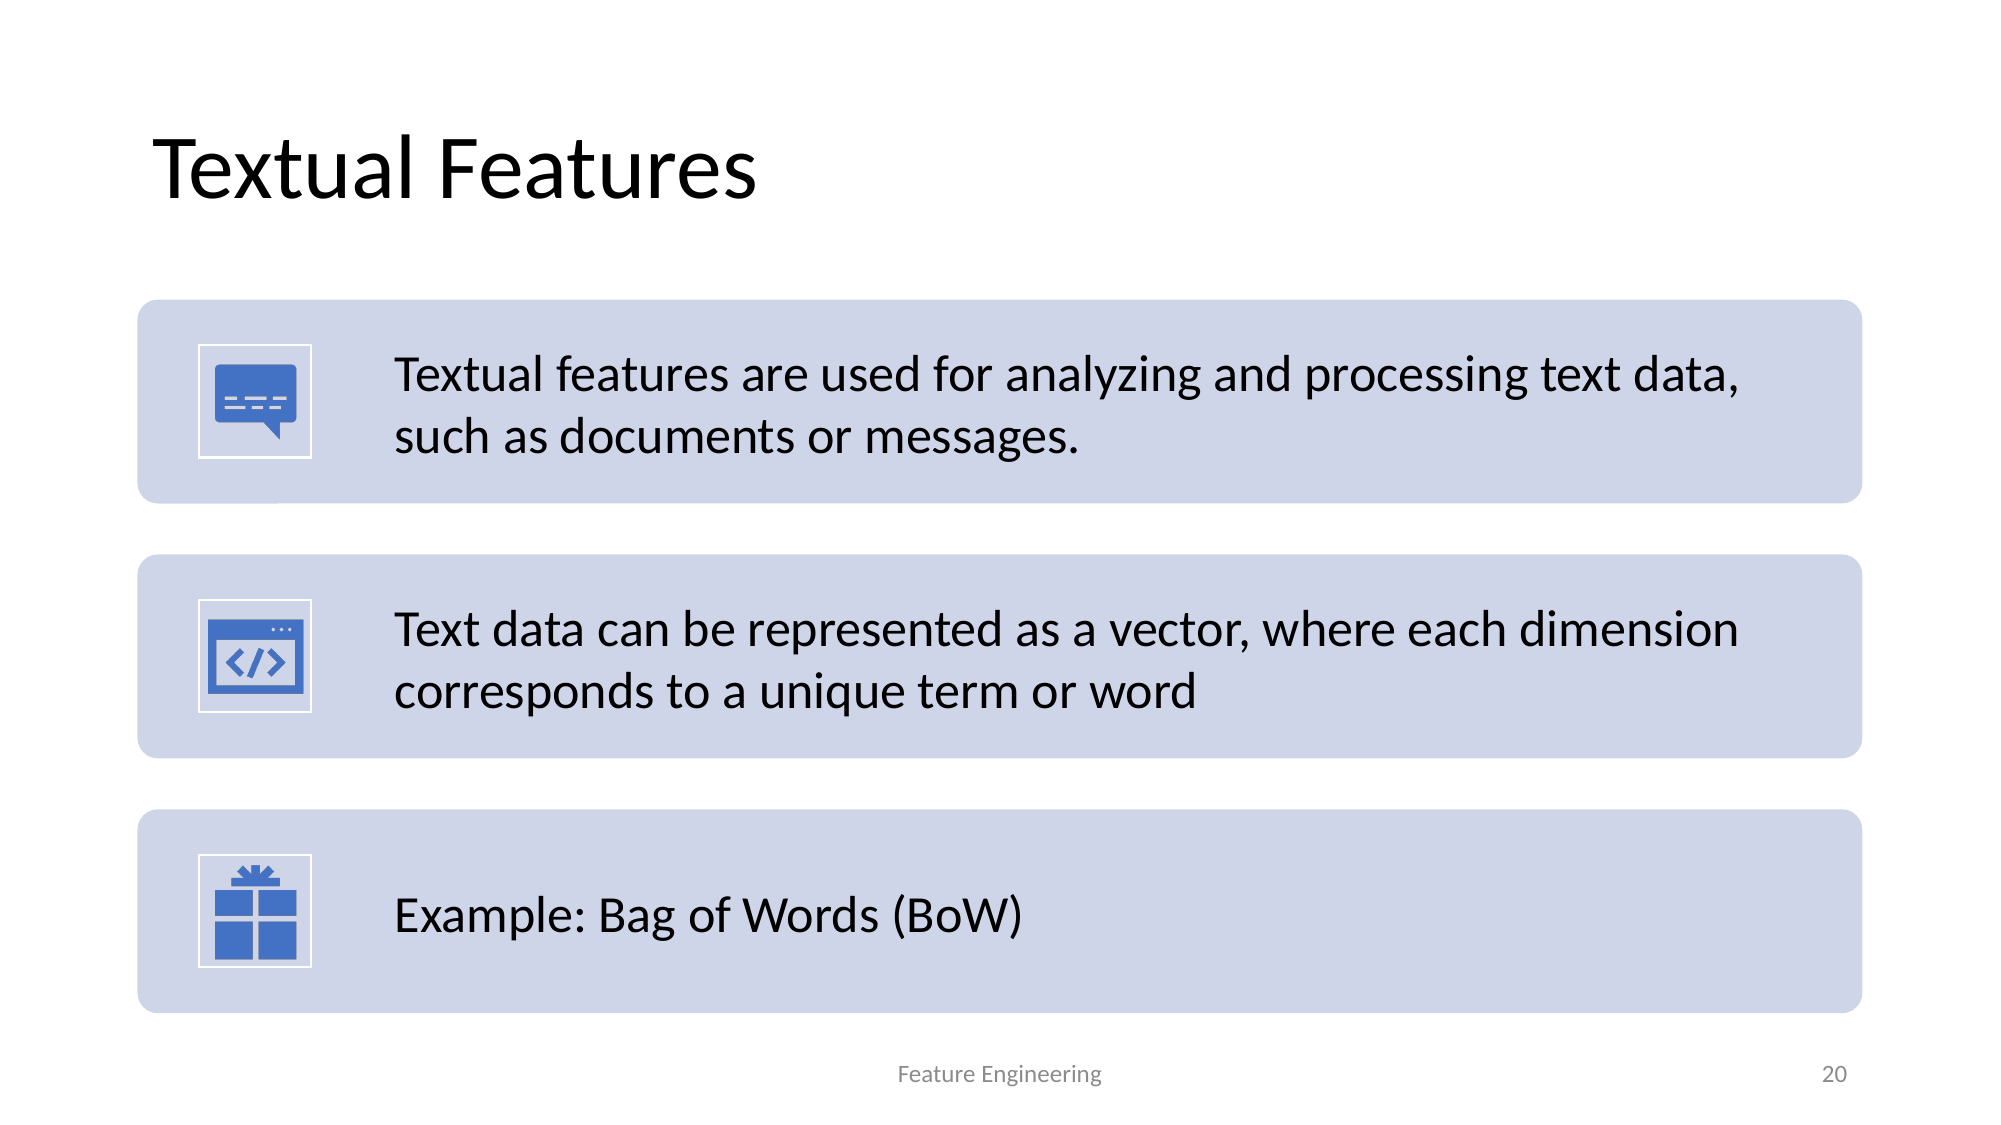

# Textual Features
Textual features are used for analyzing and processing text data, such as documents or messages.
Text data can be represented as a vector, where each dimension corresponds to a unique term or word
Example: Bag of Words (BoW)
Feature Engineering
20